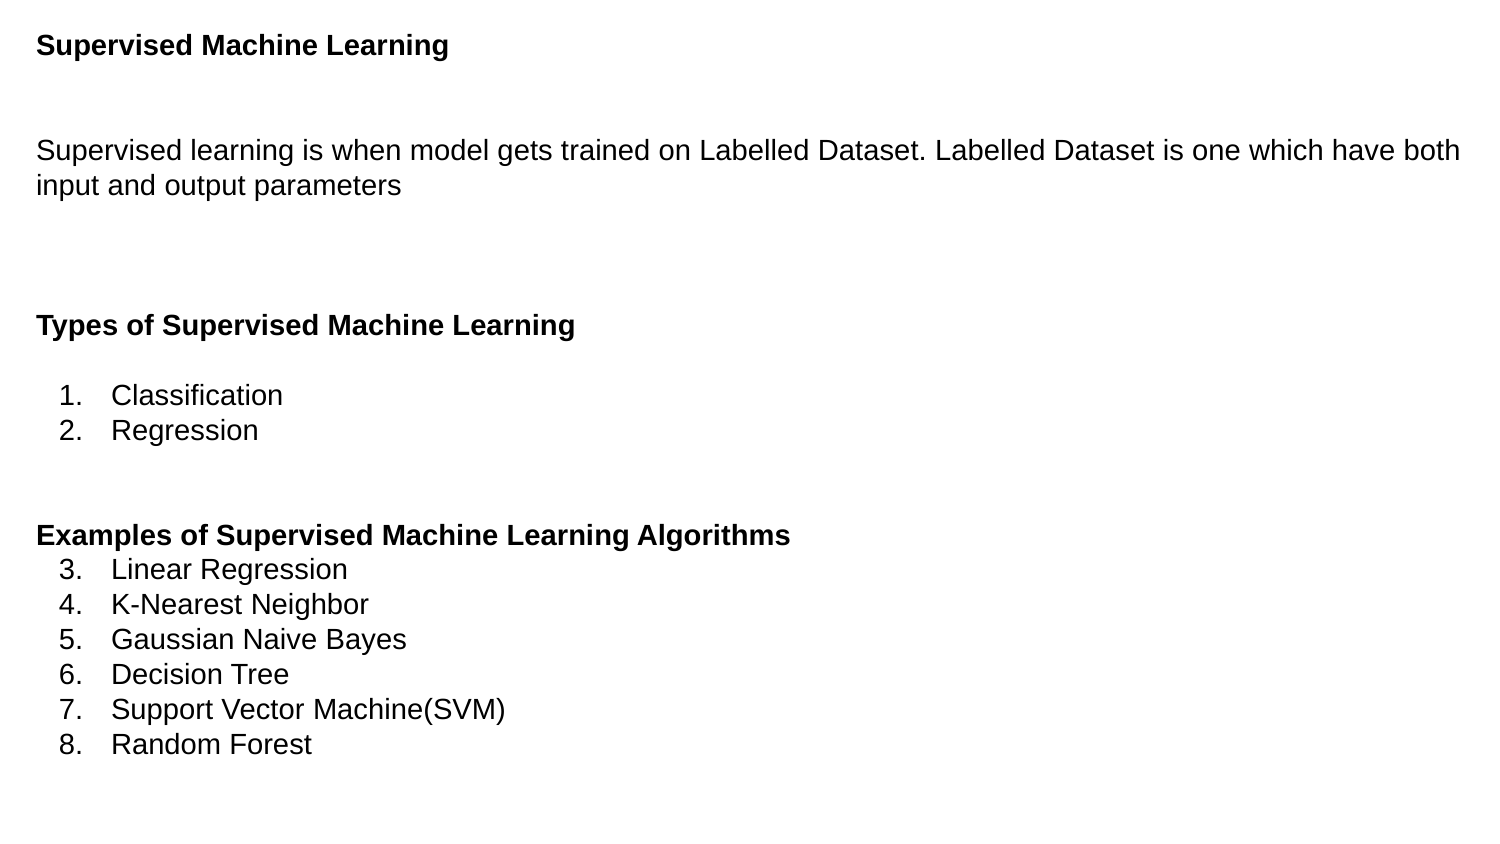

Supervised Machine Learning

Supervised learning is when model gets trained on Labelled Dataset. Labelled Dataset is one which have both input and output parameters

Types of Supervised Machine Learning

Classification
Regression

Examples of Supervised Machine Learning Algorithms
Linear Regression
K-Nearest Neighbor
Gaussian Naive Bayes
Decision Tree
Support Vector Machine(SVM)
Random Forest